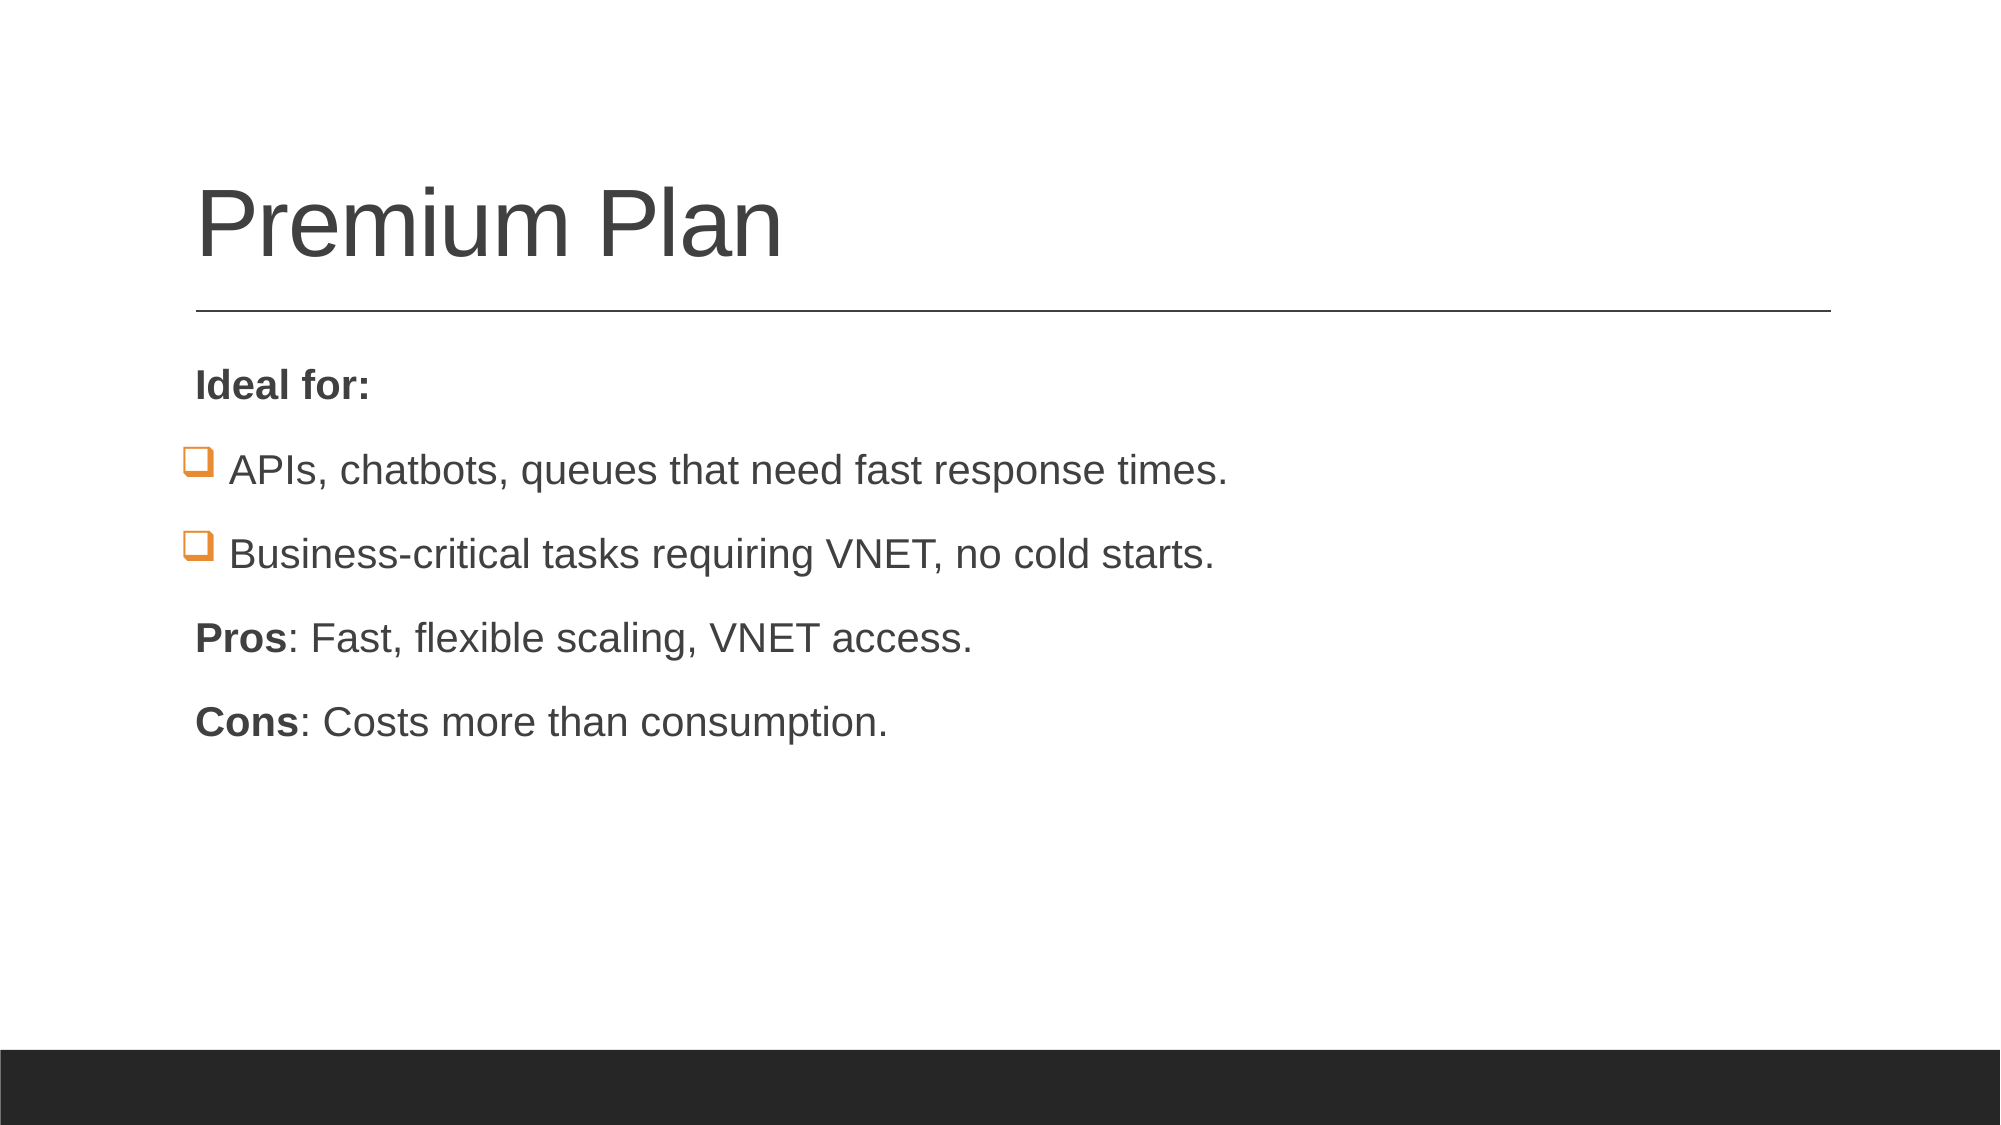

# Premium Plan
Ideal for:
 APIs, chatbots, queues that need fast response times.
 Business-critical tasks requiring VNET, no cold starts.
Pros: Fast, flexible scaling, VNET access.
Cons: Costs more than consumption.